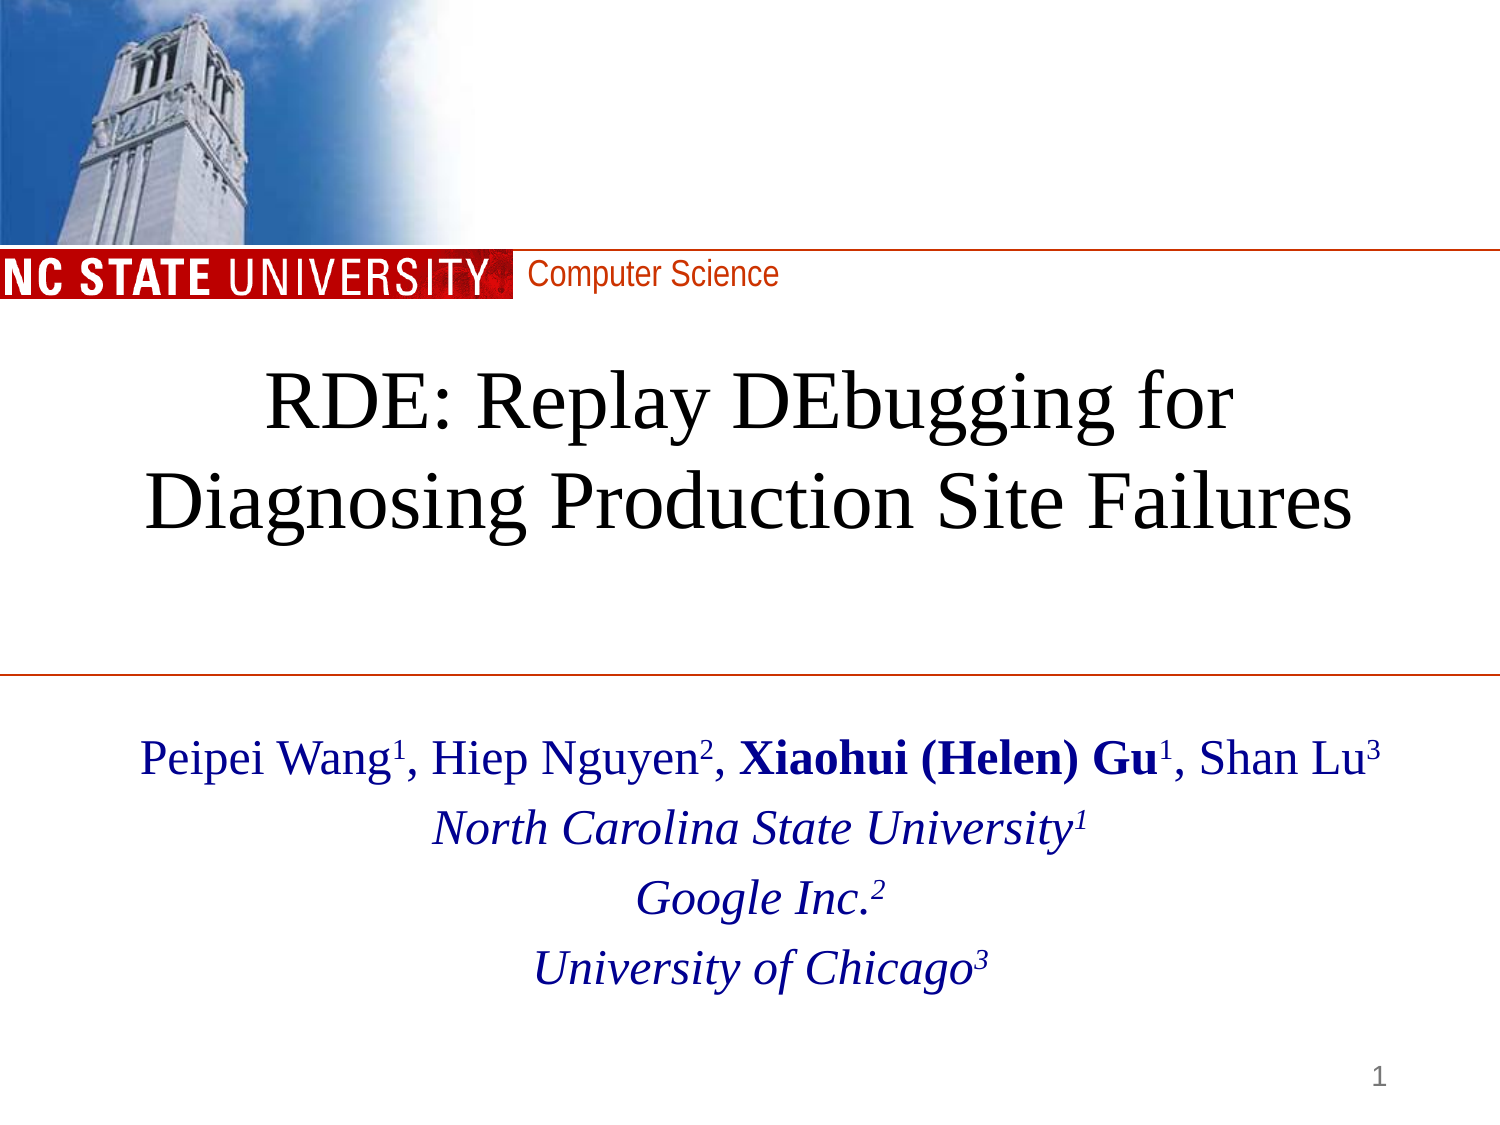

# RDE: Replay DEbugging for Diagnosing Production Site Failures
Peipei Wang1, Hiep Nguyen2, Xiaohui (Helen) Gu1, Shan Lu3
North Carolina State University1
Google Inc.2
University of Chicago3
1